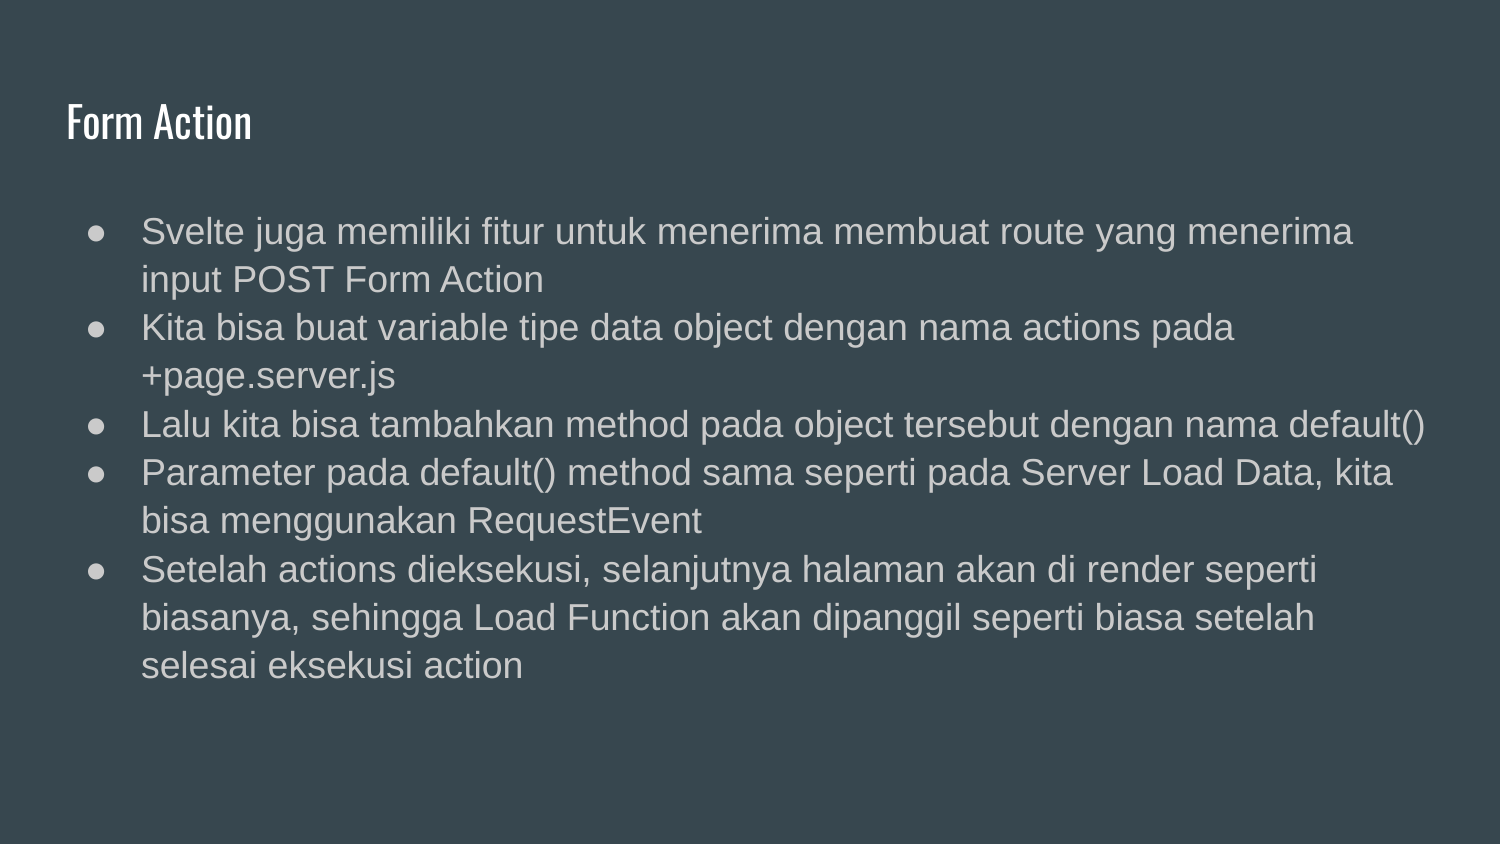

# Form Action
Svelte juga memiliki fitur untuk menerima membuat route yang menerima input POST Form Action
Kita bisa buat variable tipe data object dengan nama actions pada +page.server.js
Lalu kita bisa tambahkan method pada object tersebut dengan nama default()
Parameter pada default() method sama seperti pada Server Load Data, kita bisa menggunakan RequestEvent
Setelah actions dieksekusi, selanjutnya halaman akan di render seperti biasanya, sehingga Load Function akan dipanggil seperti biasa setelah selesai eksekusi action